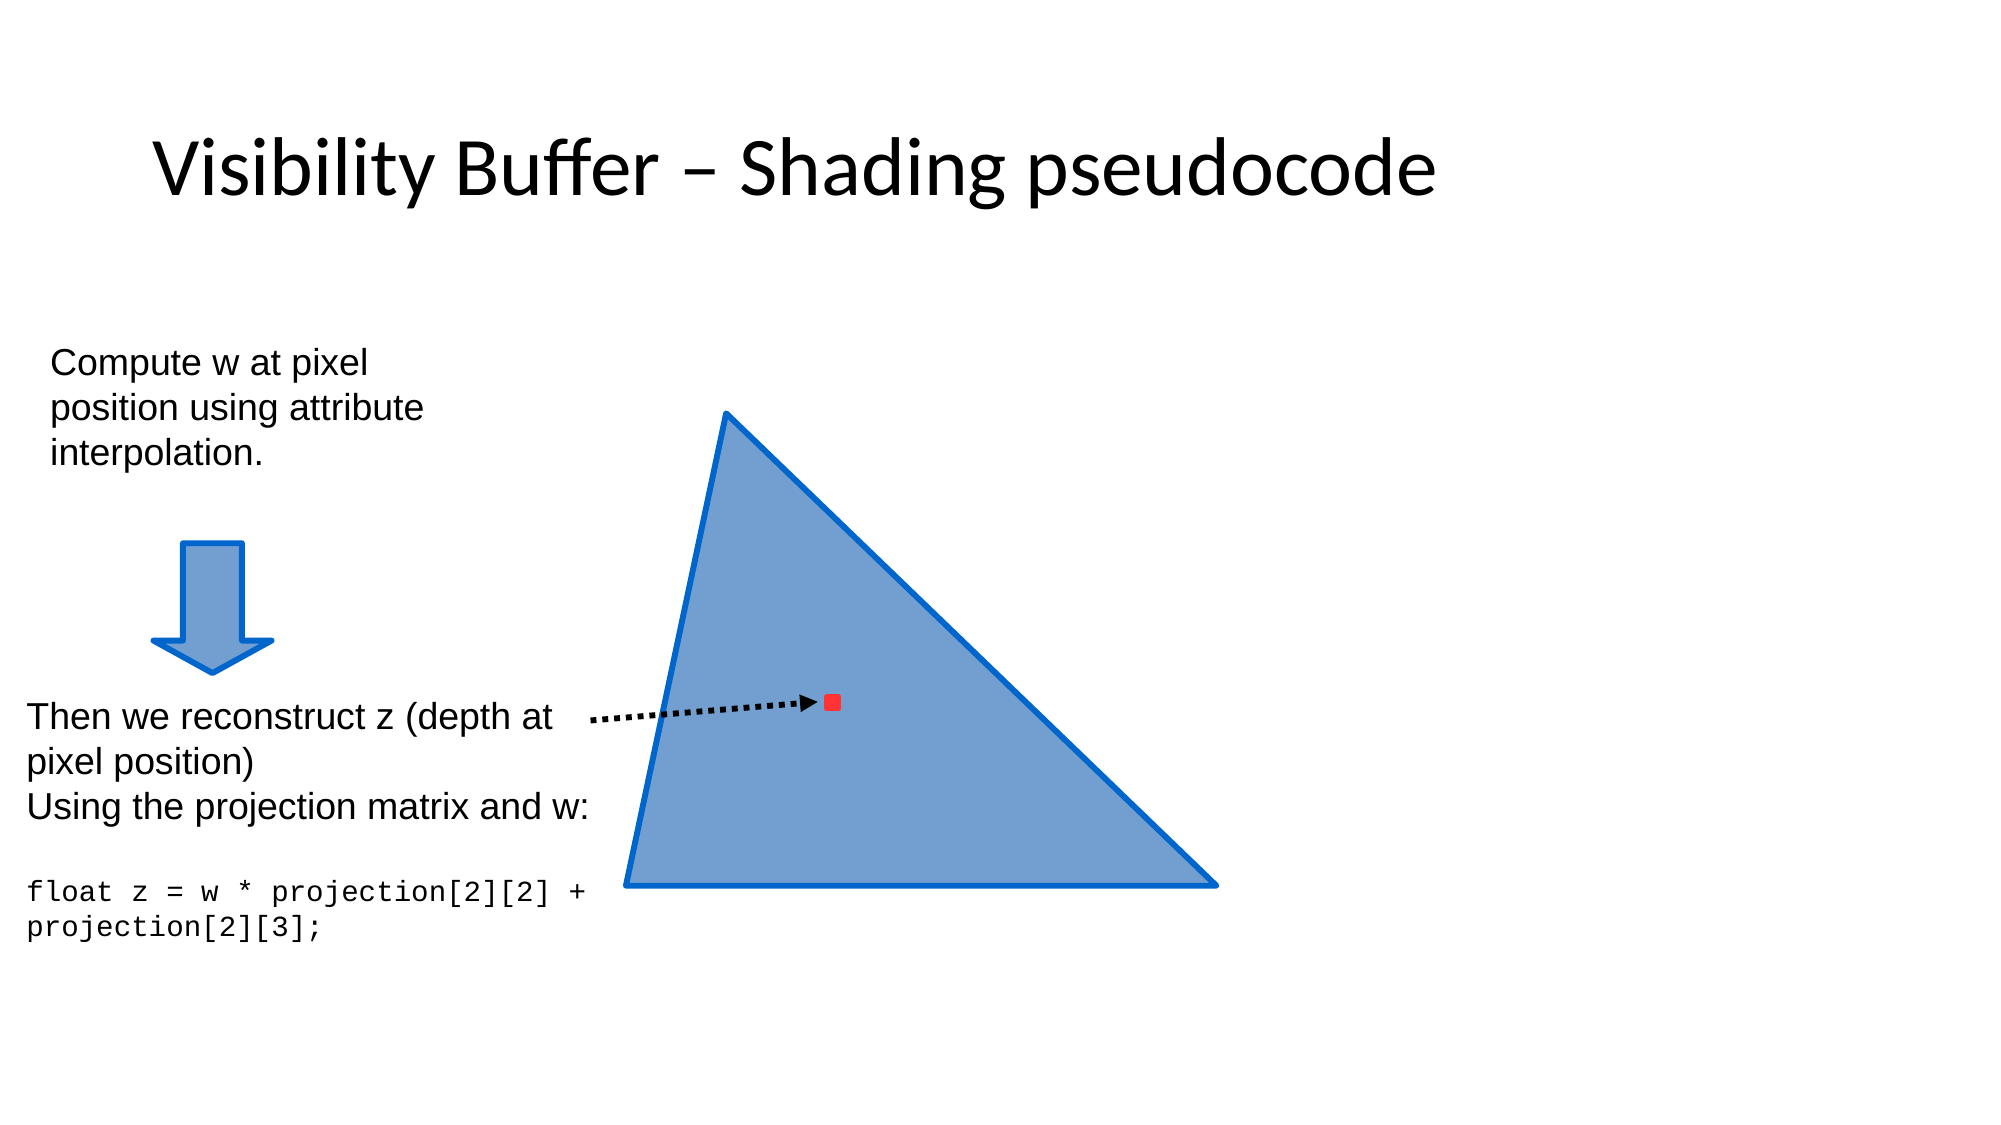

Visibility Buffer – Shading pseudocode
Compute w at pixel position using attribute interpolation.

Then we reconstruct z (depth at pixel position)
Using the projection matrix and w:

float z = w * projection[2][2] + projection[2][3];